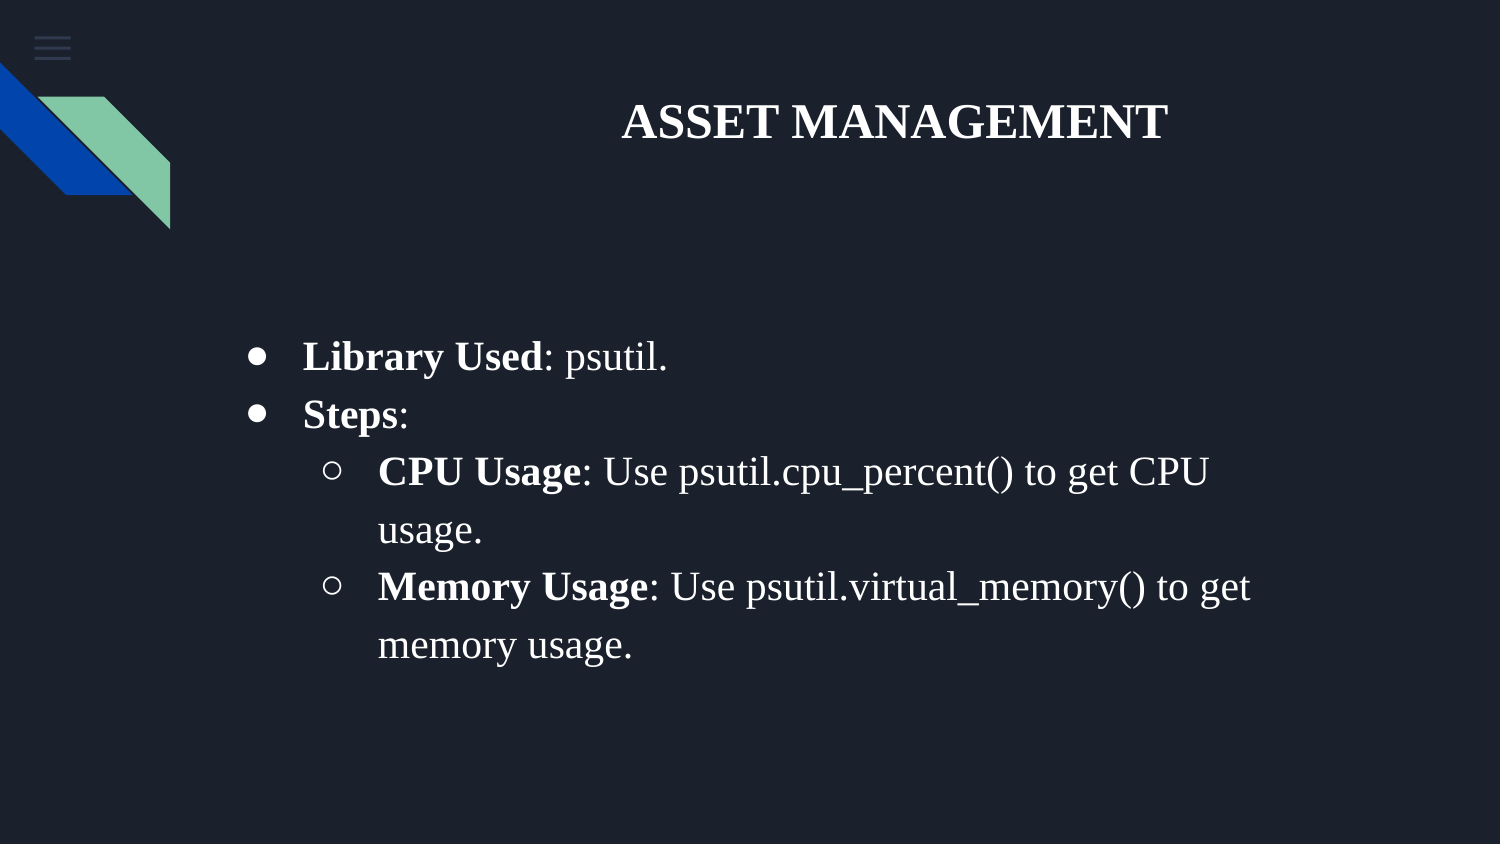

# ASSET MANAGEMENT

Library Used: psutil.
Steps:
CPU Usage: Use psutil.cpu_percent() to get CPU usage.
Memory Usage: Use psutil.virtual_memory() to get memory usage.